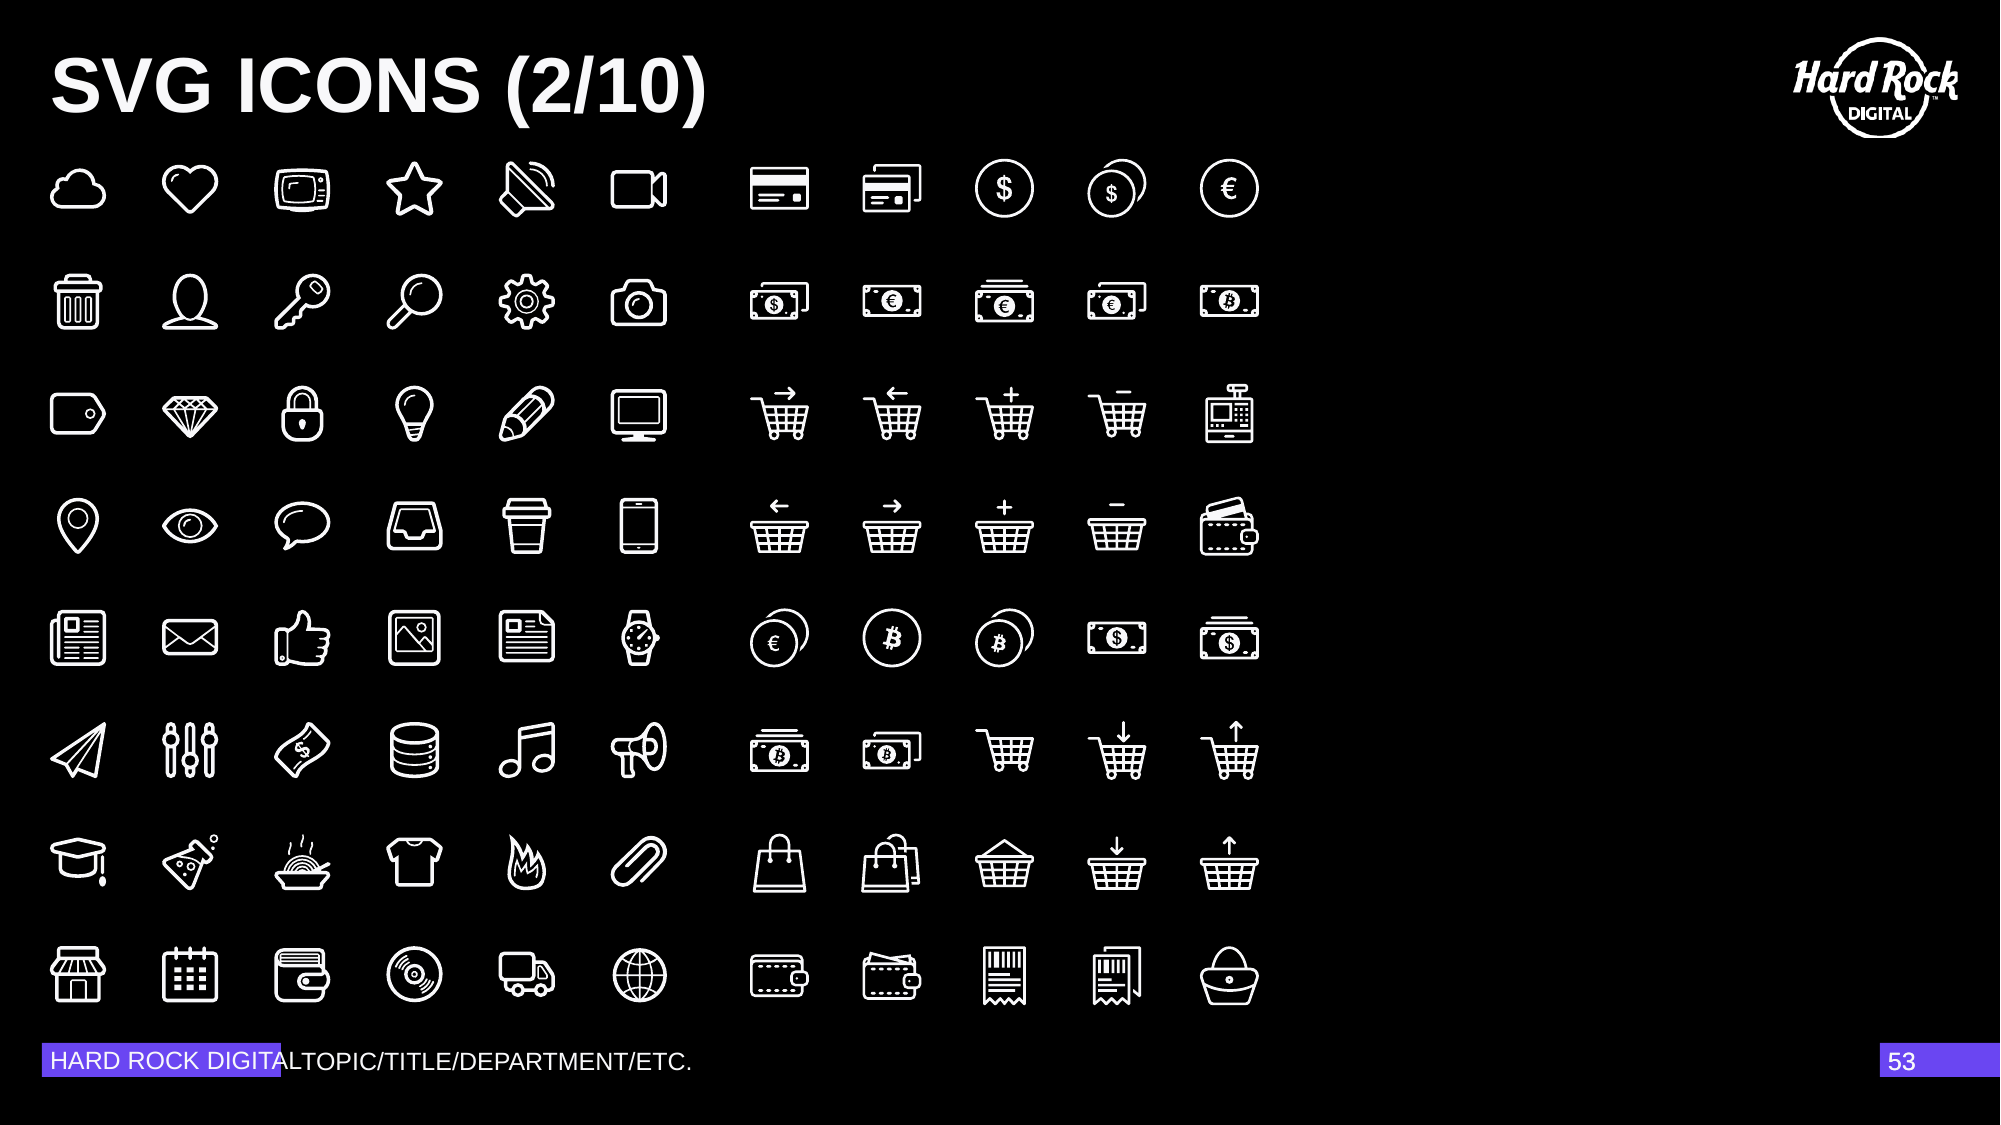

# SVG ICONS (2/10)

HARD ROCK DIGITAL
53
53